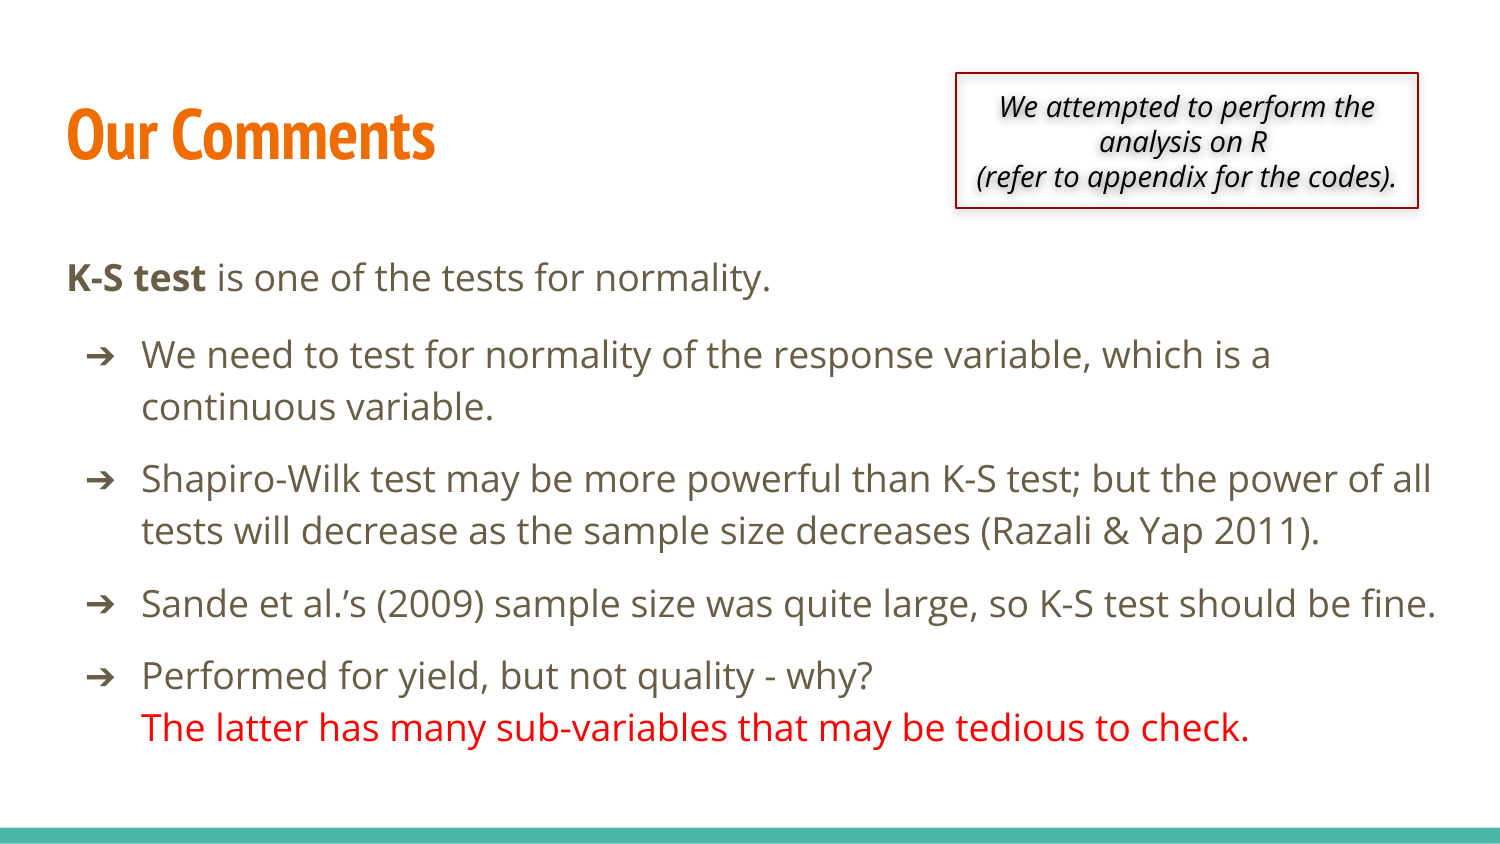

# Our Comments
We attempted to perform the analysis on R
(refer to appendix for the codes).
K-S test is one of the tests for normality.
We need to test for normality of the response variable, which is a continuous variable.
Shapiro-Wilk test may be more powerful than K-S test; but the power of all tests will decrease as the sample size decreases (Razali & Yap 2011).
Sande et al.’s (2009) sample size was quite large, so K-S test should be fine.
Performed for yield, but not quality - why?
The latter has many sub-variables that may be tedious to check.